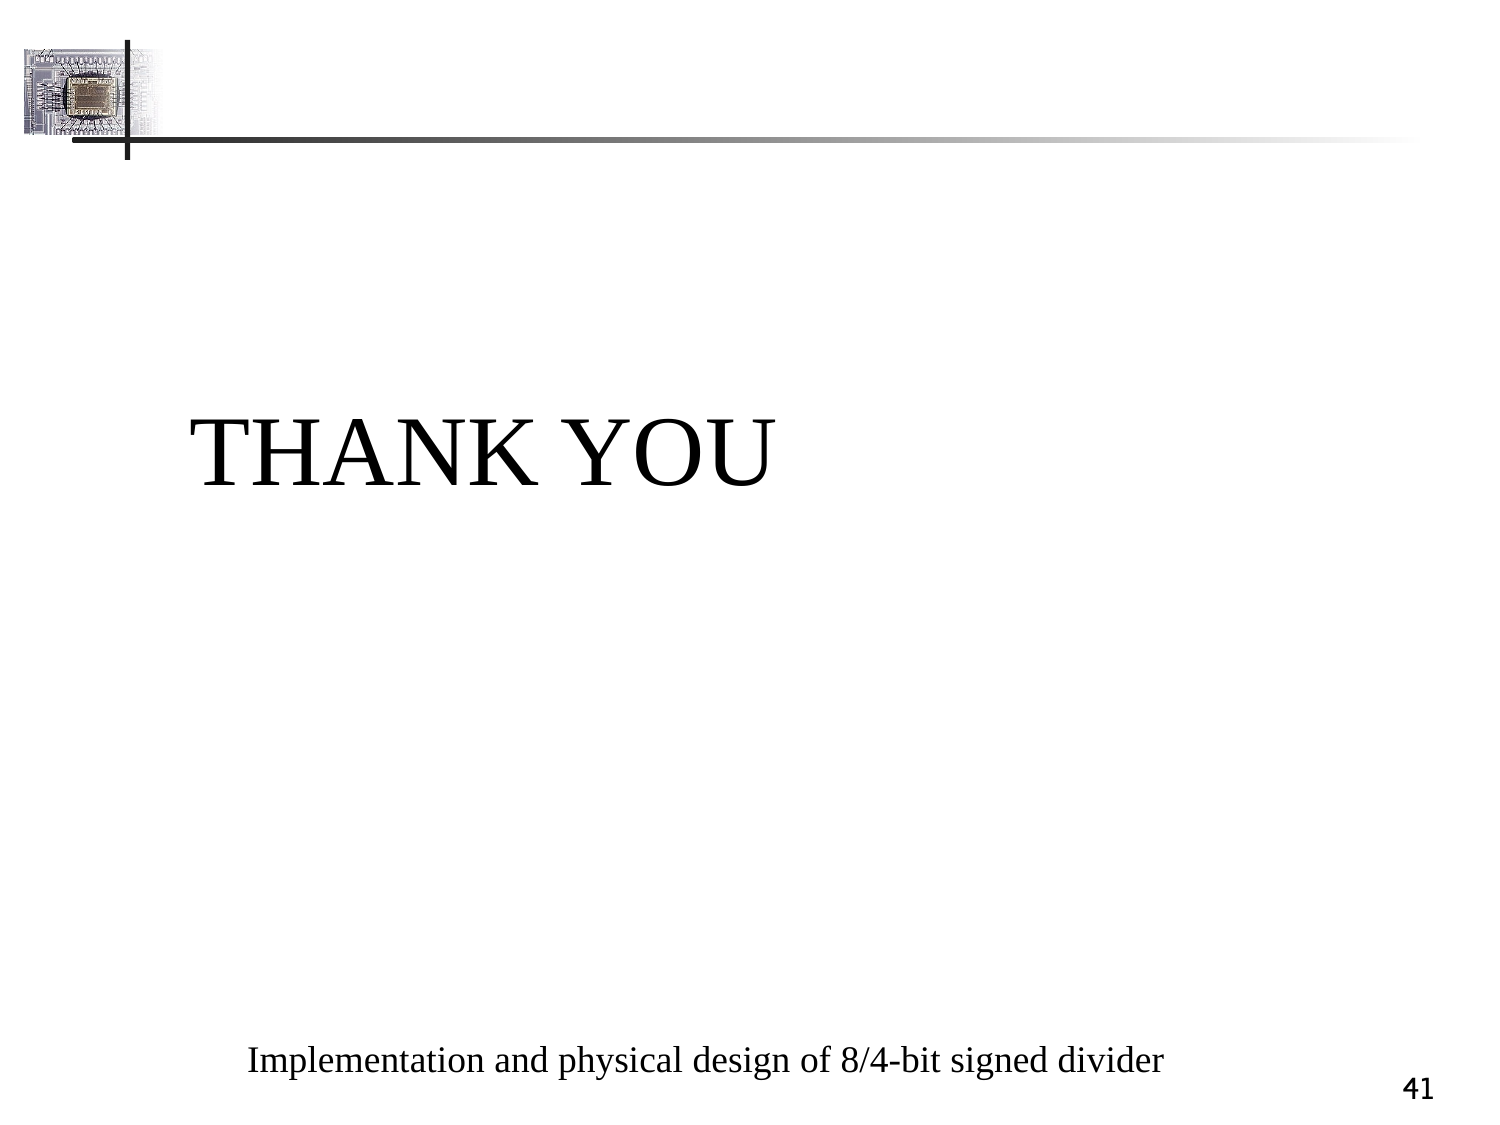

# THANK YOU
Implementation and physical design of 8/4-bit signed divider
41